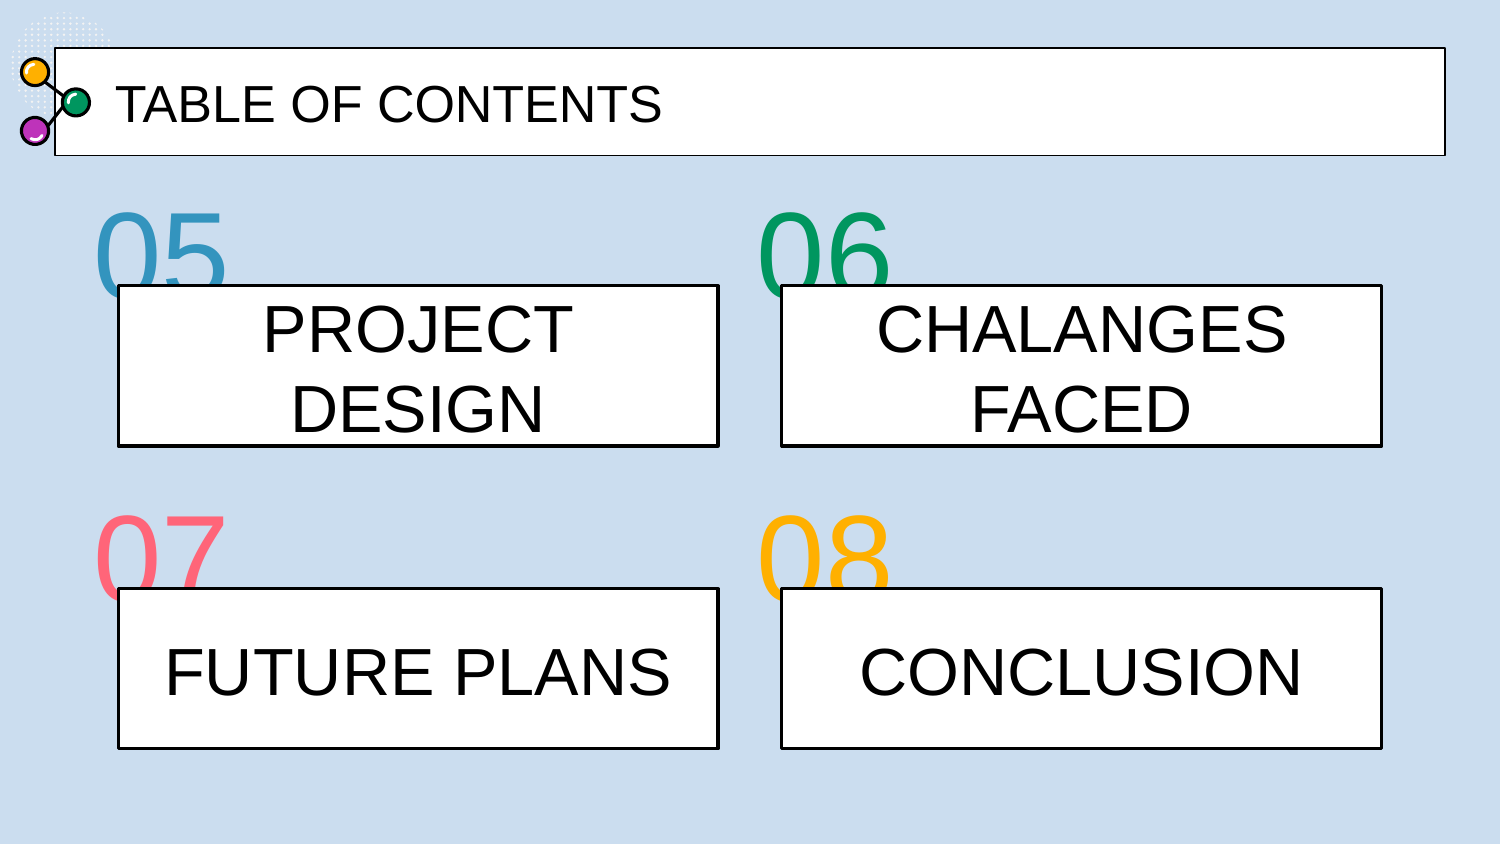

TABLE OF CONTENTS

05
06
# PROJECT DESIGN
CHALANGES FACED
07
08
FUTURE PLANS
CONCLUSION